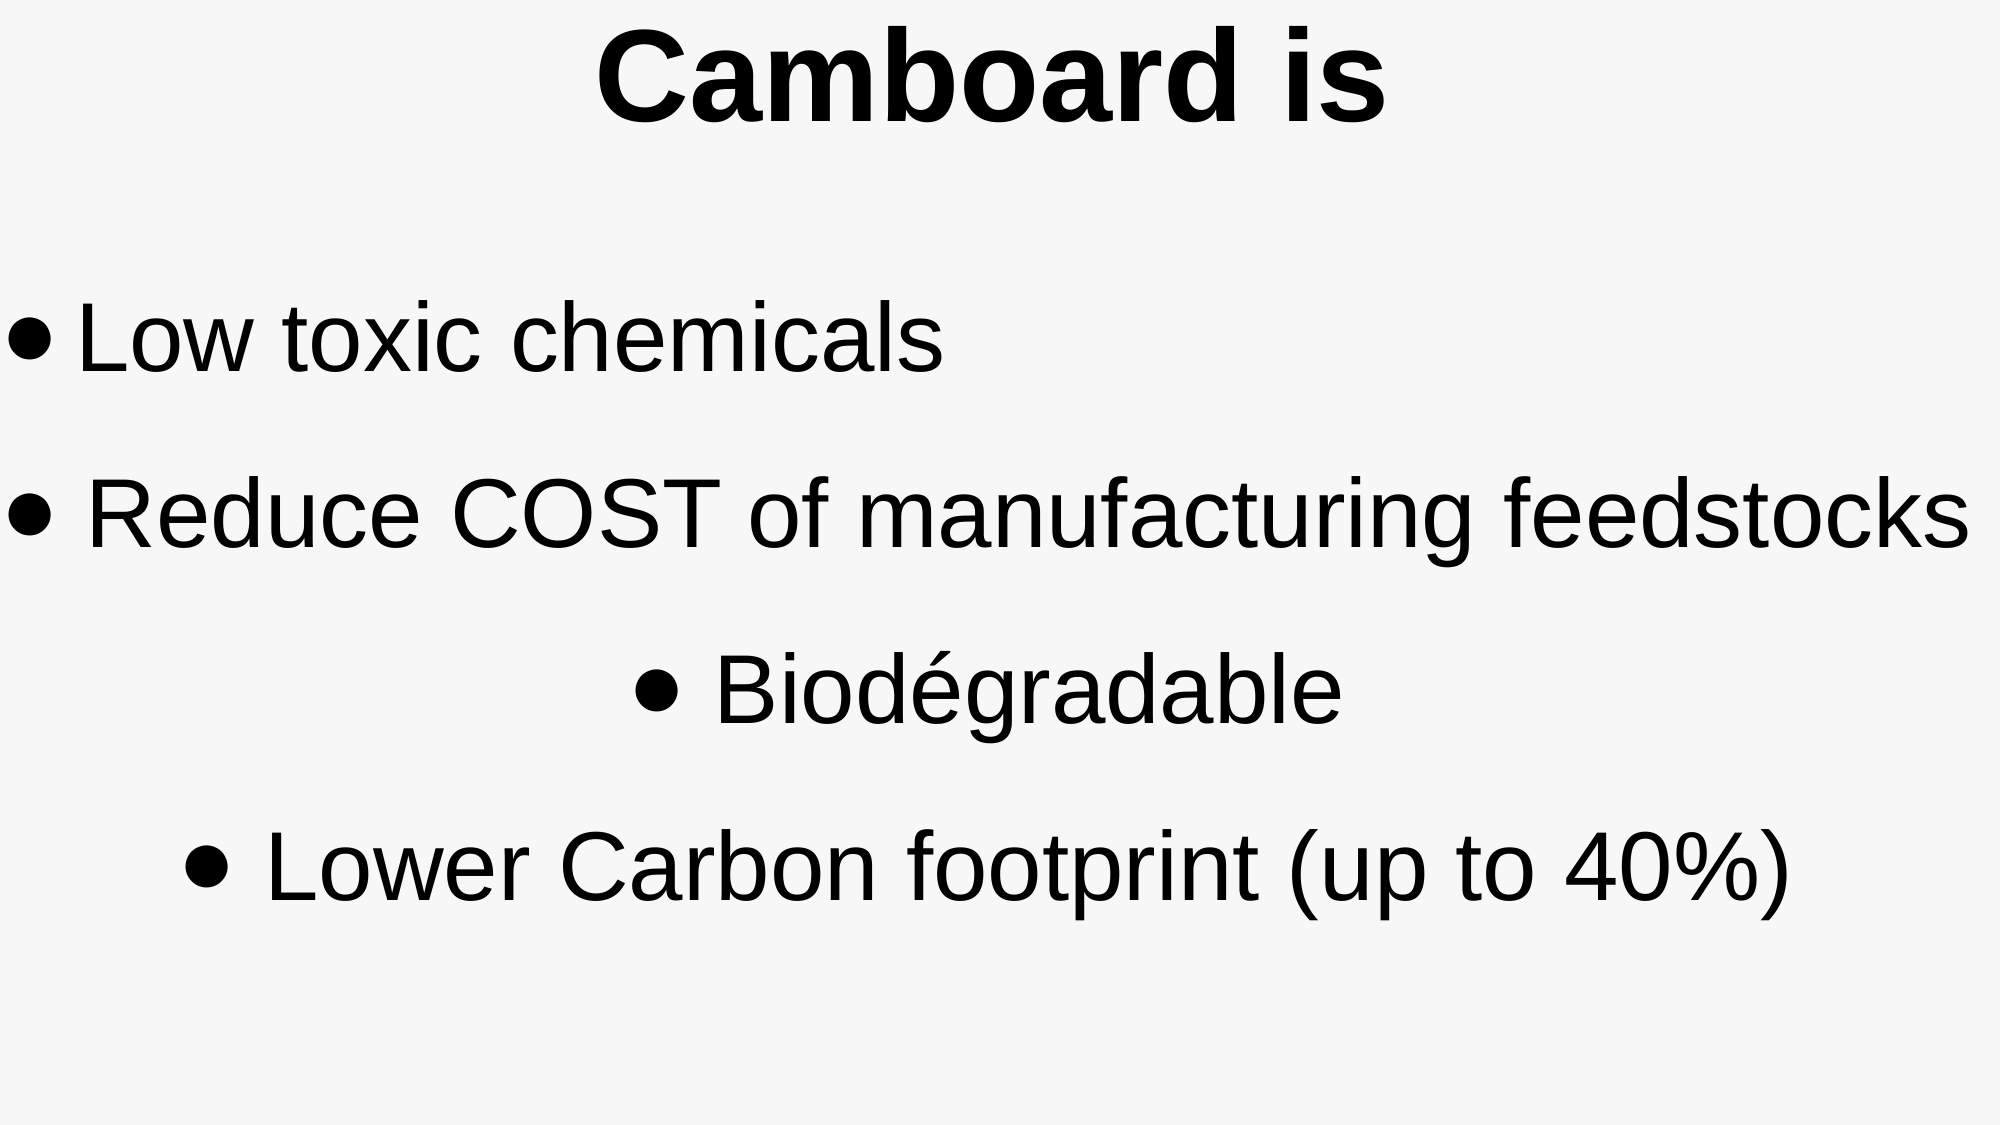

Camboard is

Low toxic chemicals
Reduce COST of manufacturing feedstocks
Biodégradable
Lower Carbon footprint (up to 40%)